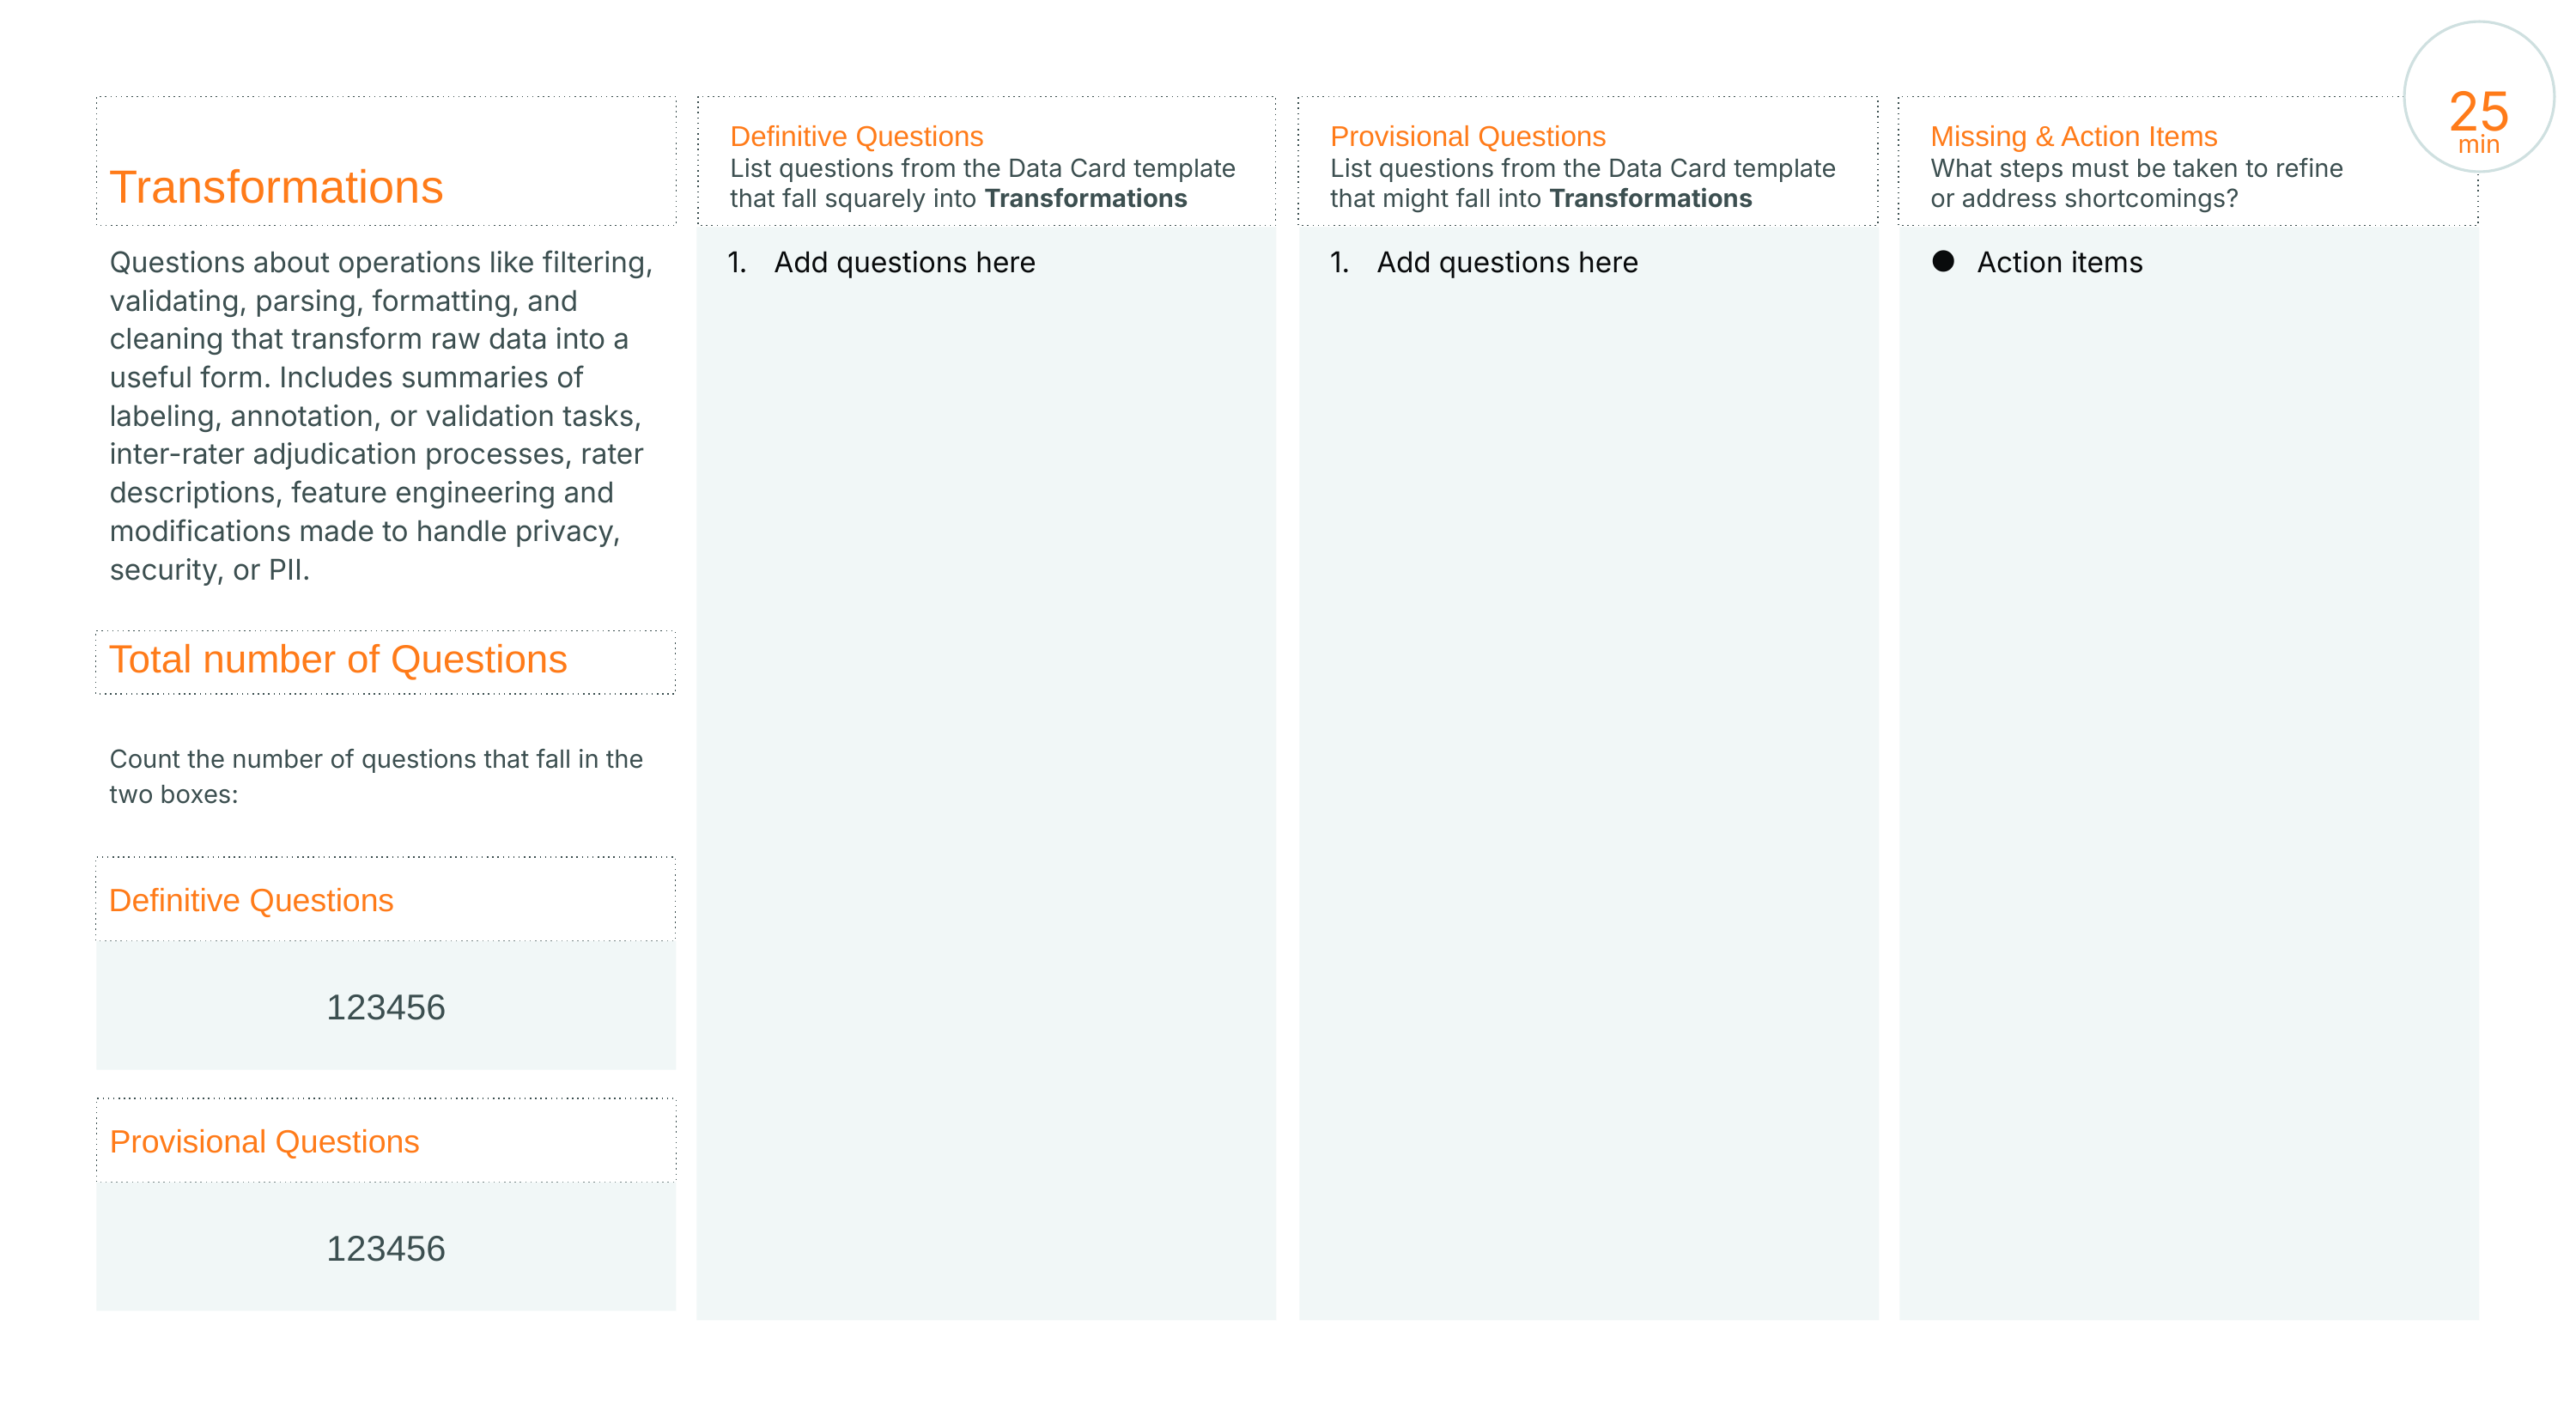

25
min
Transformations
Definitive Questions
List questions from the Data Card template that fall squarely into Transformations
Provisional Questions
List questions from the Data Card template that might fall into Transformations
Missing & Action Items
What steps must be taken to refine
or address shortcomings?
Questions about operations like filtering, validating, parsing, formatting, and cleaning that transform raw data into a useful form. Includes summaries of labeling, annotation, or validation tasks, inter-rater adjudication processes, rater descriptions, feature engineering and modifications made to handle privacy, security, or PII.
Add questions here
Add questions here
Action items
Total number of Questions
Count the number of questions that fall in the two boxes:
Definitive Questions
123456
Provisional Questions
123456